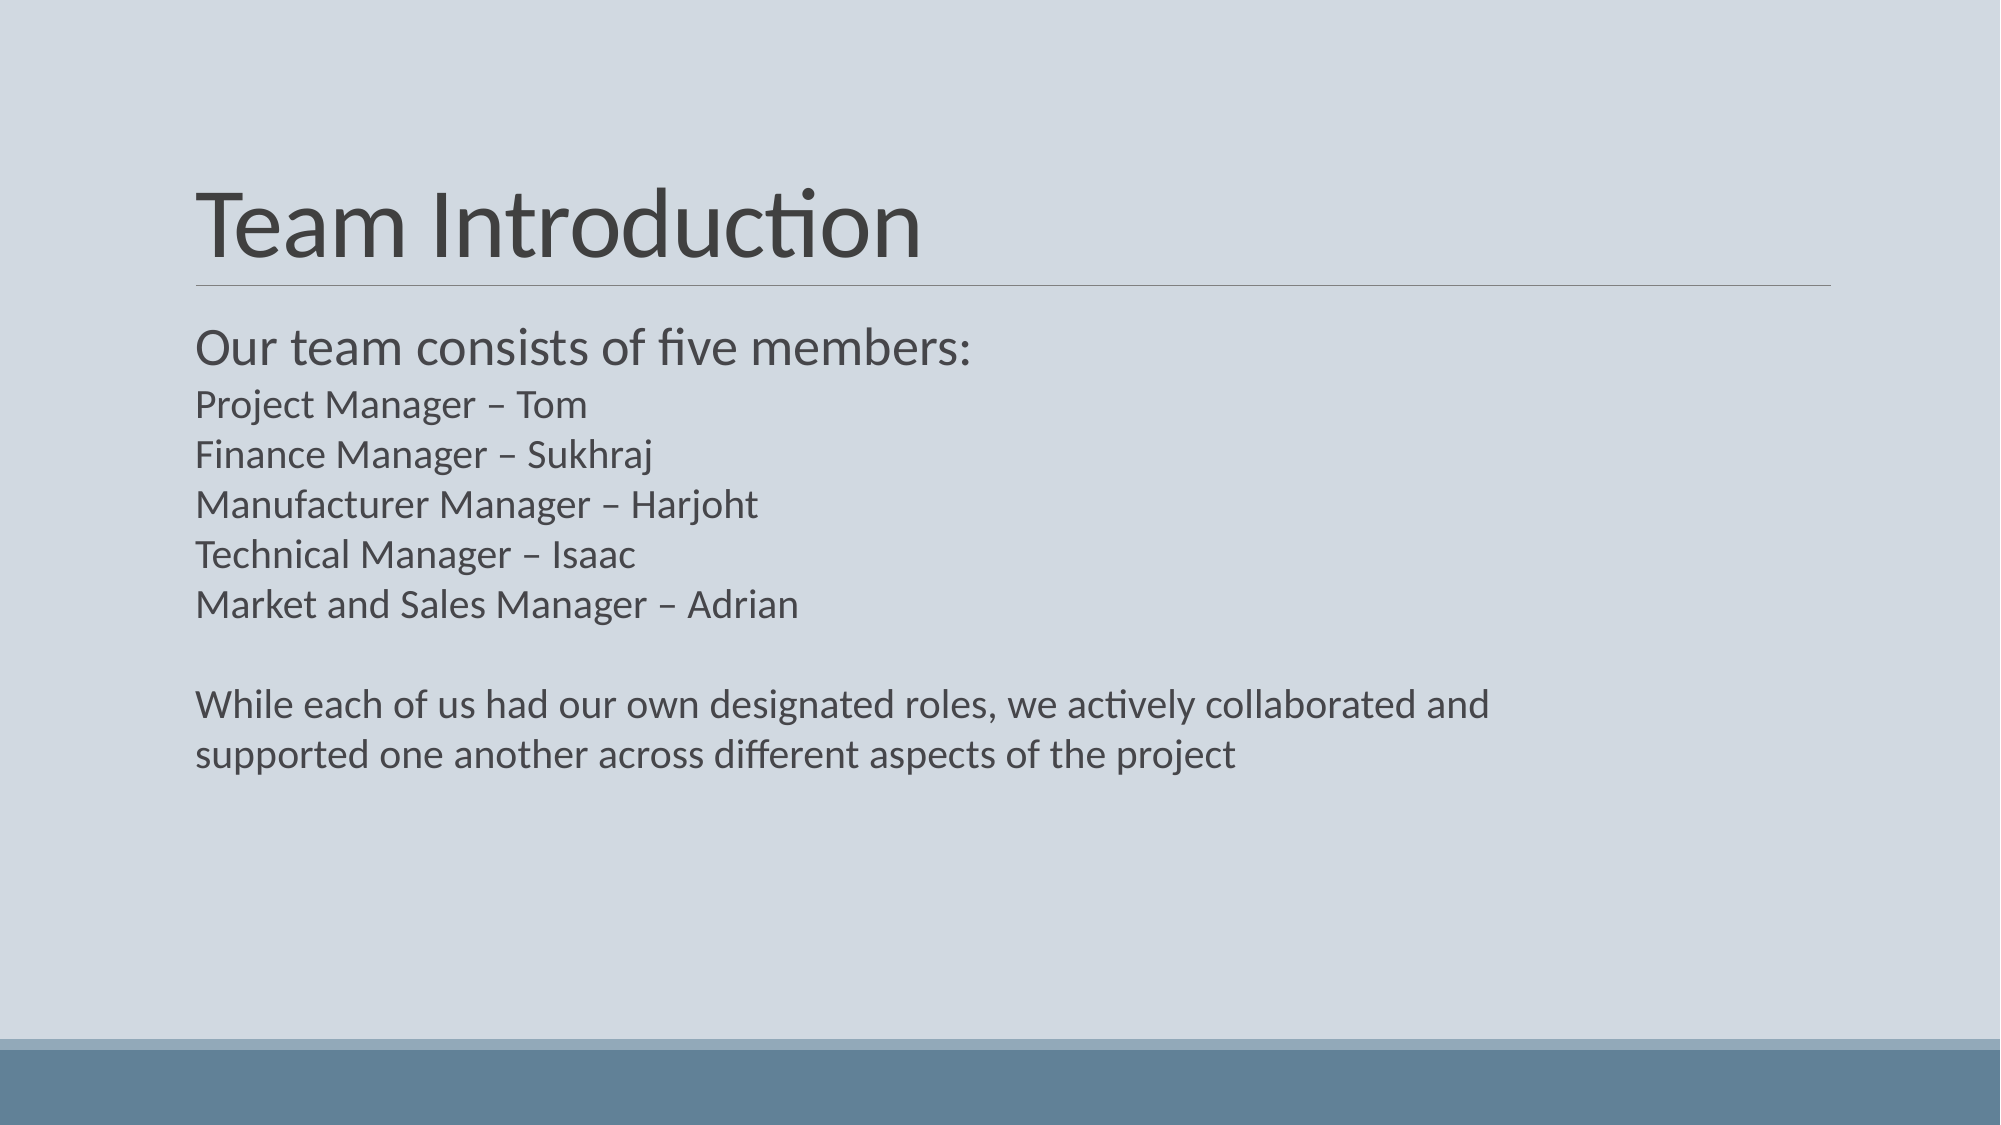

# Team Introduction
Our team consists of five members:
Project Manager – Tom
Finance Manager – Sukhraj
Manufacturer Manager – Harjoht
Technical Manager – Isaac
Market and Sales Manager – Adrian

While each of us had our own designated roles, we actively collaborated and supported one another across different aspects of the project